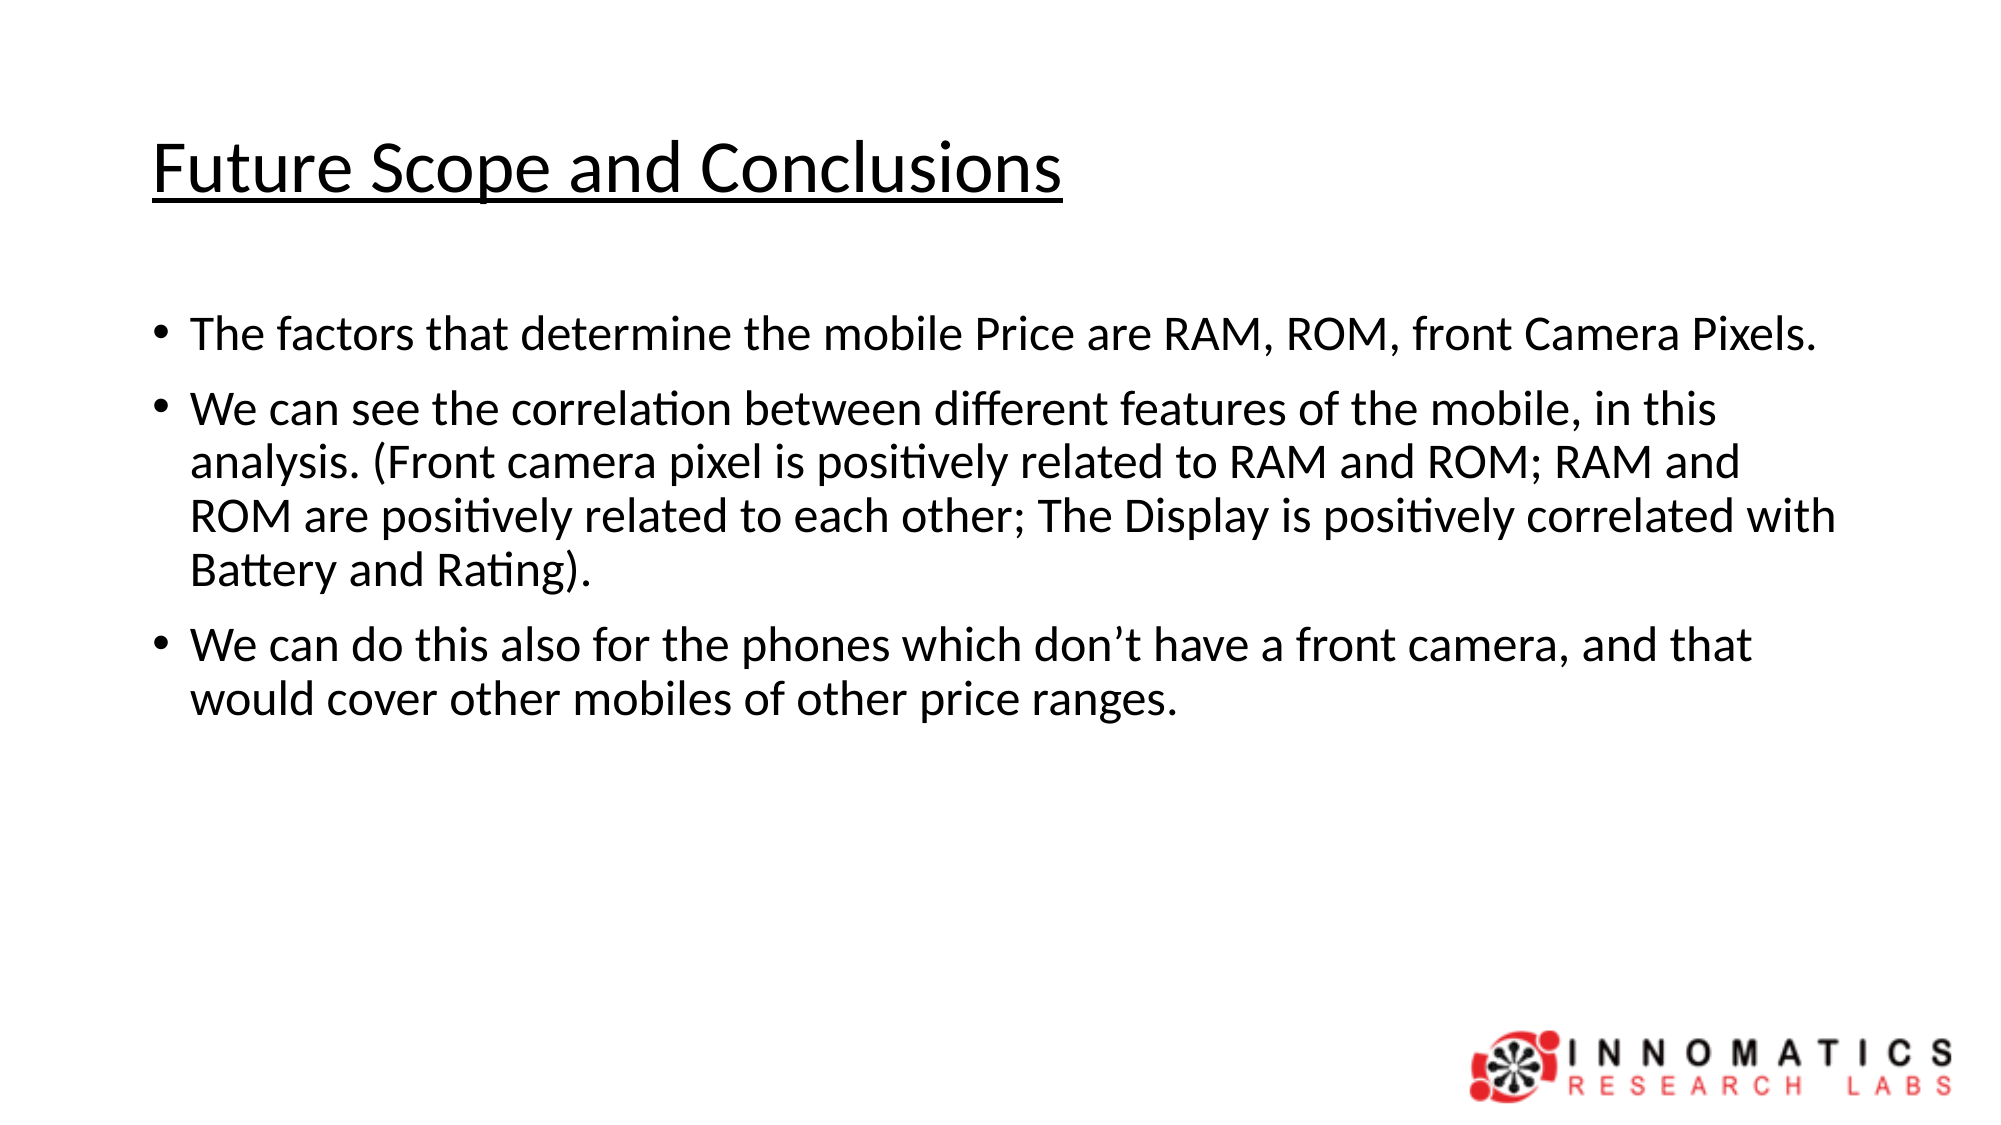

# Future Scope and Conclusions
The factors that determine the mobile Price are RAM, ROM, front Camera Pixels.
We can see the correlation between different features of the mobile, in this analysis. (Front camera pixel is positively related to RAM and ROM; RAM and ROM are positively related to each other; The Display is positively correlated with Battery and Rating).
We can do this also for the phones which don’t have a front camera, and that would cover other mobiles of other price ranges.